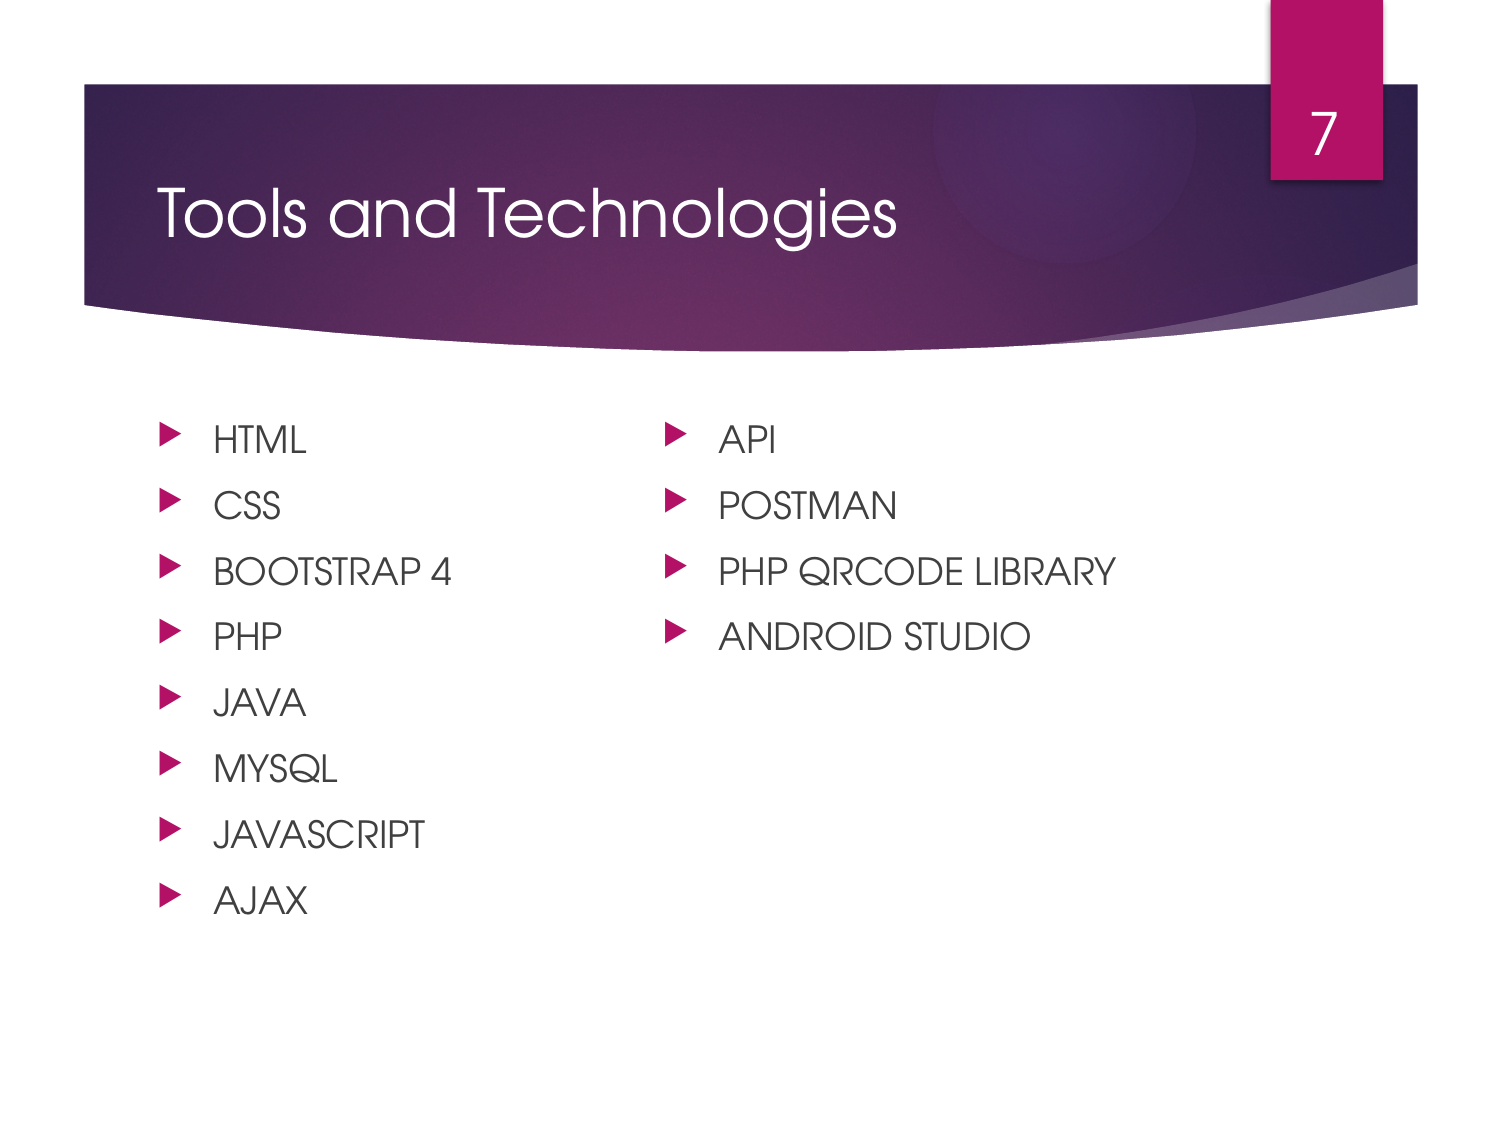

7
# Tools and Technologies
HTML
CSS
BOOTSTRAP 4
PHP
JAVA
MYSQL
JAVASCRIPT
AJAX
API
POSTMAN
PHP QRCODE LIBRARY
ANDROID STUDIO